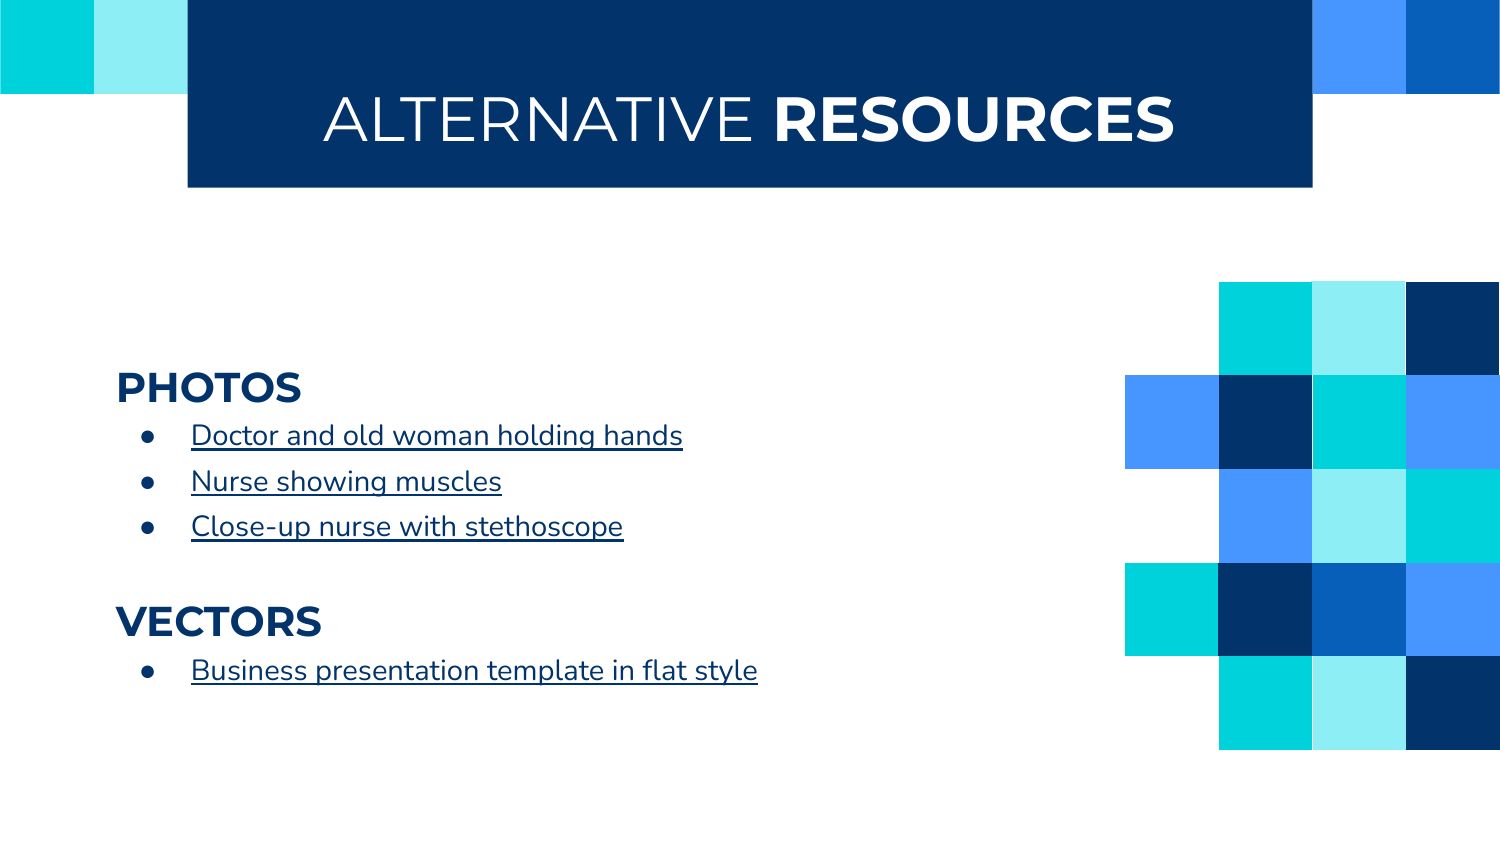

# ALTERNATIVE RESOURCES

PHOTOS
Doctor and old woman holding hands
Nurse showing muscles
Close-up nurse with stethoscope

VECTORS
Business presentation template in flat style